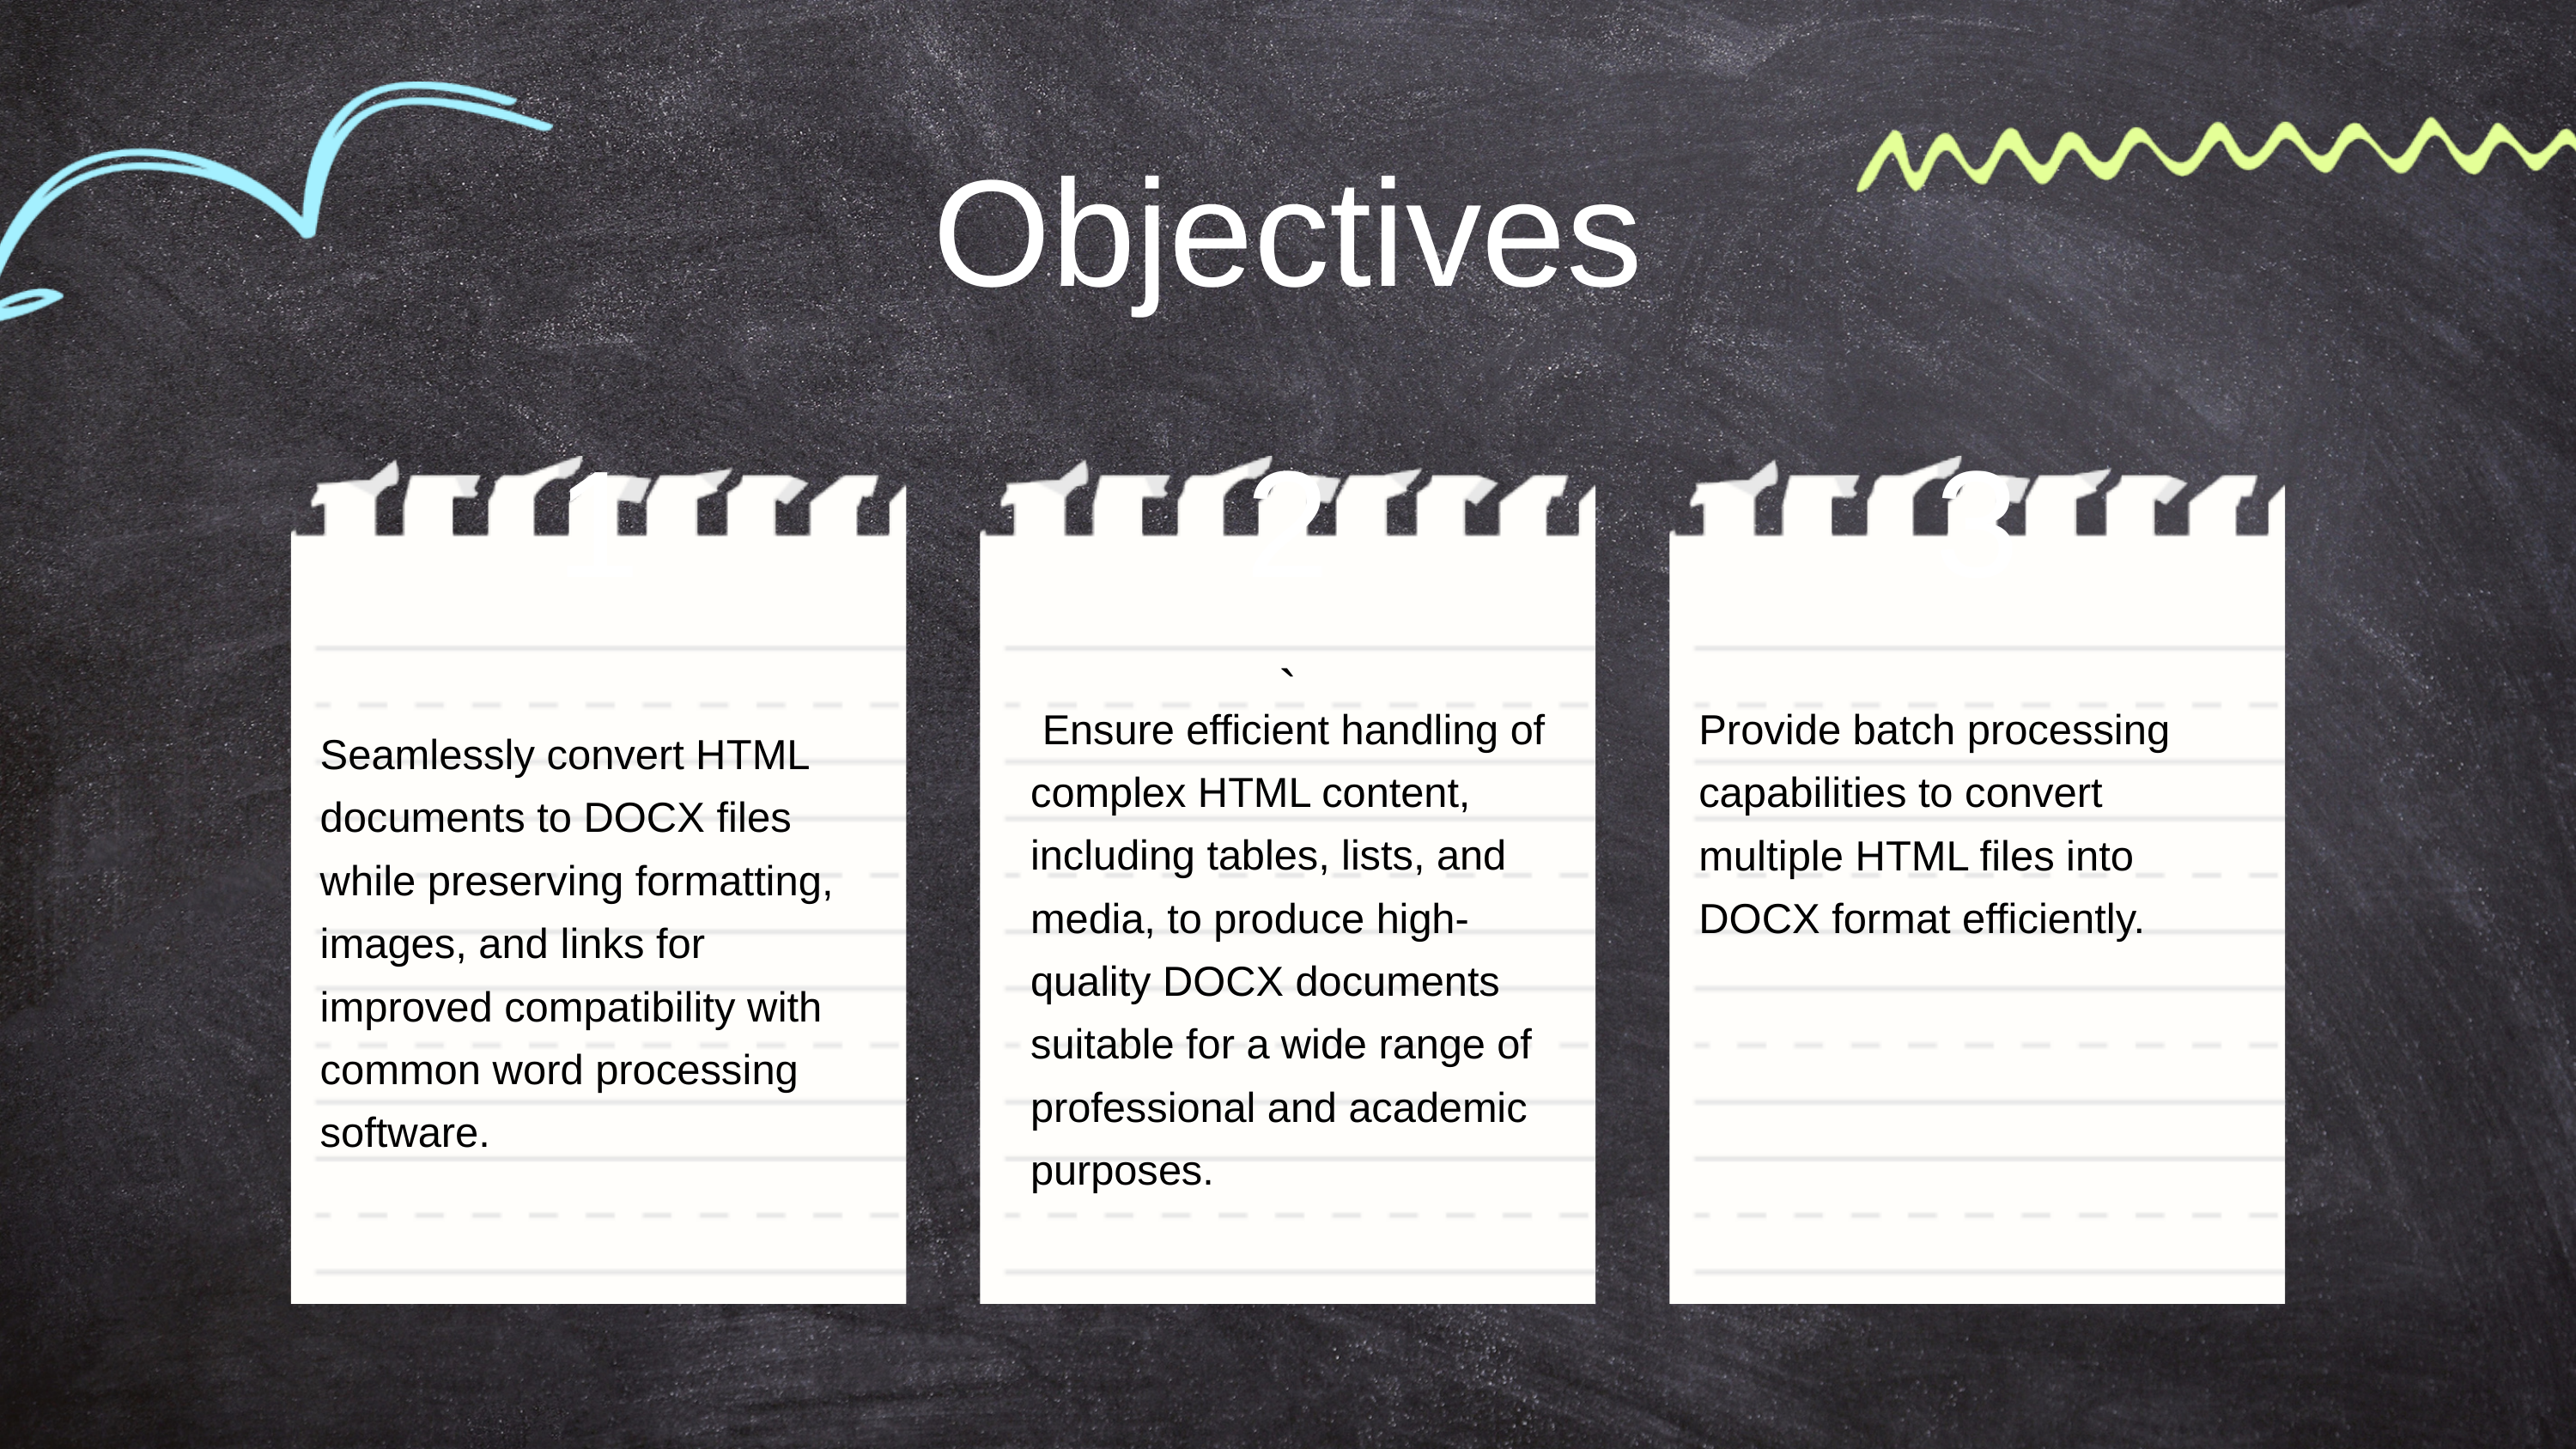

Objectives

1
2
3
`
 Ensure efficient handling of complex HTML content, including tables, lists, and media, to produce high-quality DOCX documents suitable for a wide range of professional and academic purposes.
Provide batch processing capabilities to convert multiple HTML files into DOCX format efficiently.
Seamlessly convert HTML documents to DOCX files while preserving formatting, images, and links for improved compatibility with common word processing software.